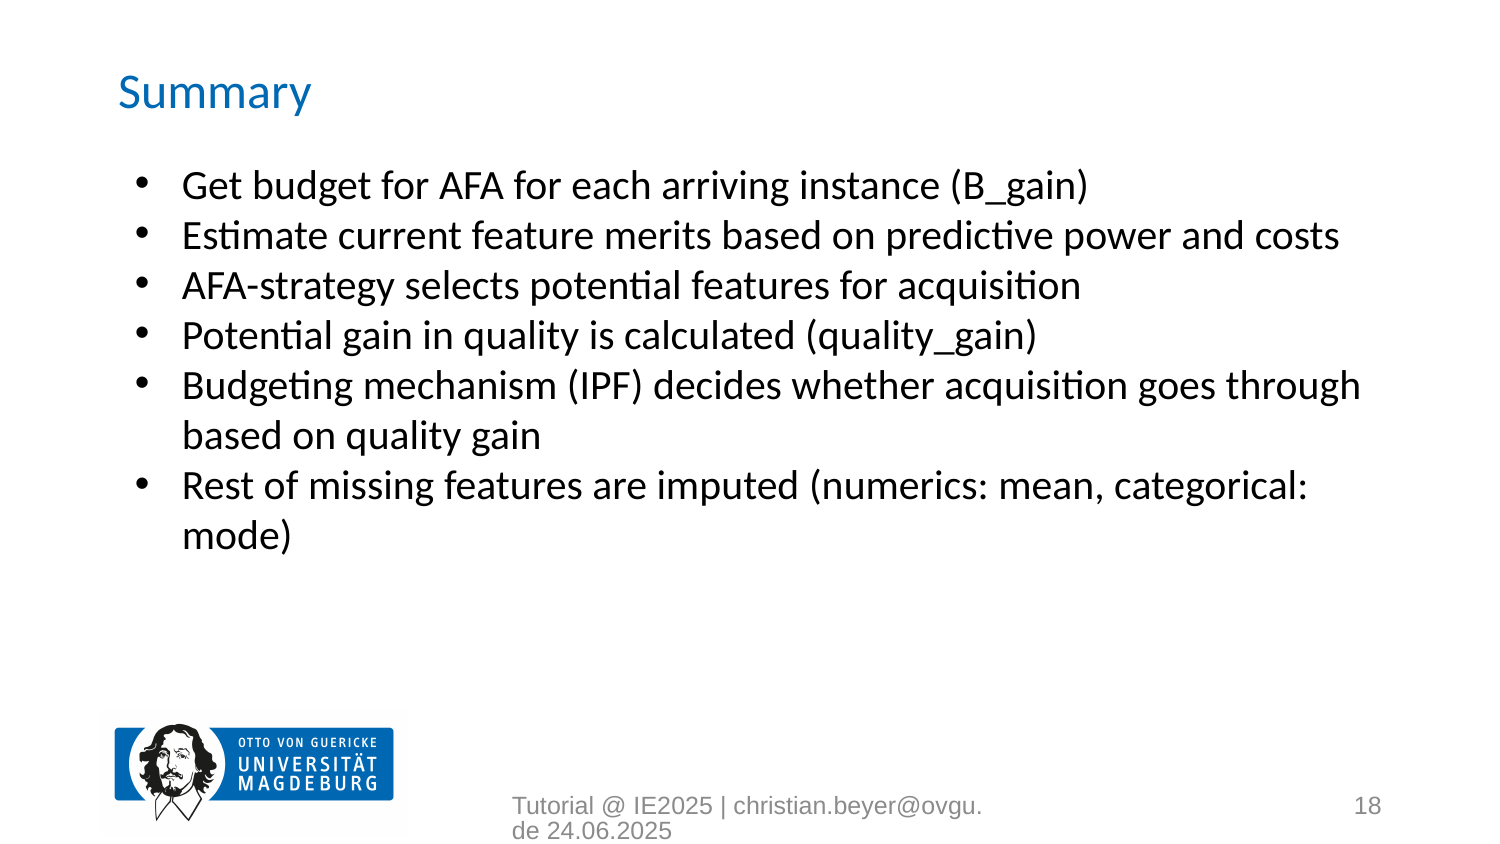

# Summary
Get budget for AFA for each arriving instance (B_gain)
Estimate current feature merits based on predictive power and costs
AFA-strategy selects potential features for acquisition
Potential gain in quality is calculated (quality_gain)
Budgeting mechanism (IPF) decides whether acquisition goes through based on quality gain
Rest of missing features are imputed (numerics: mean, categorical: mode)

Tutorial @ IE2025 | christian.beyer@ovgu.de 24.06.2025
18